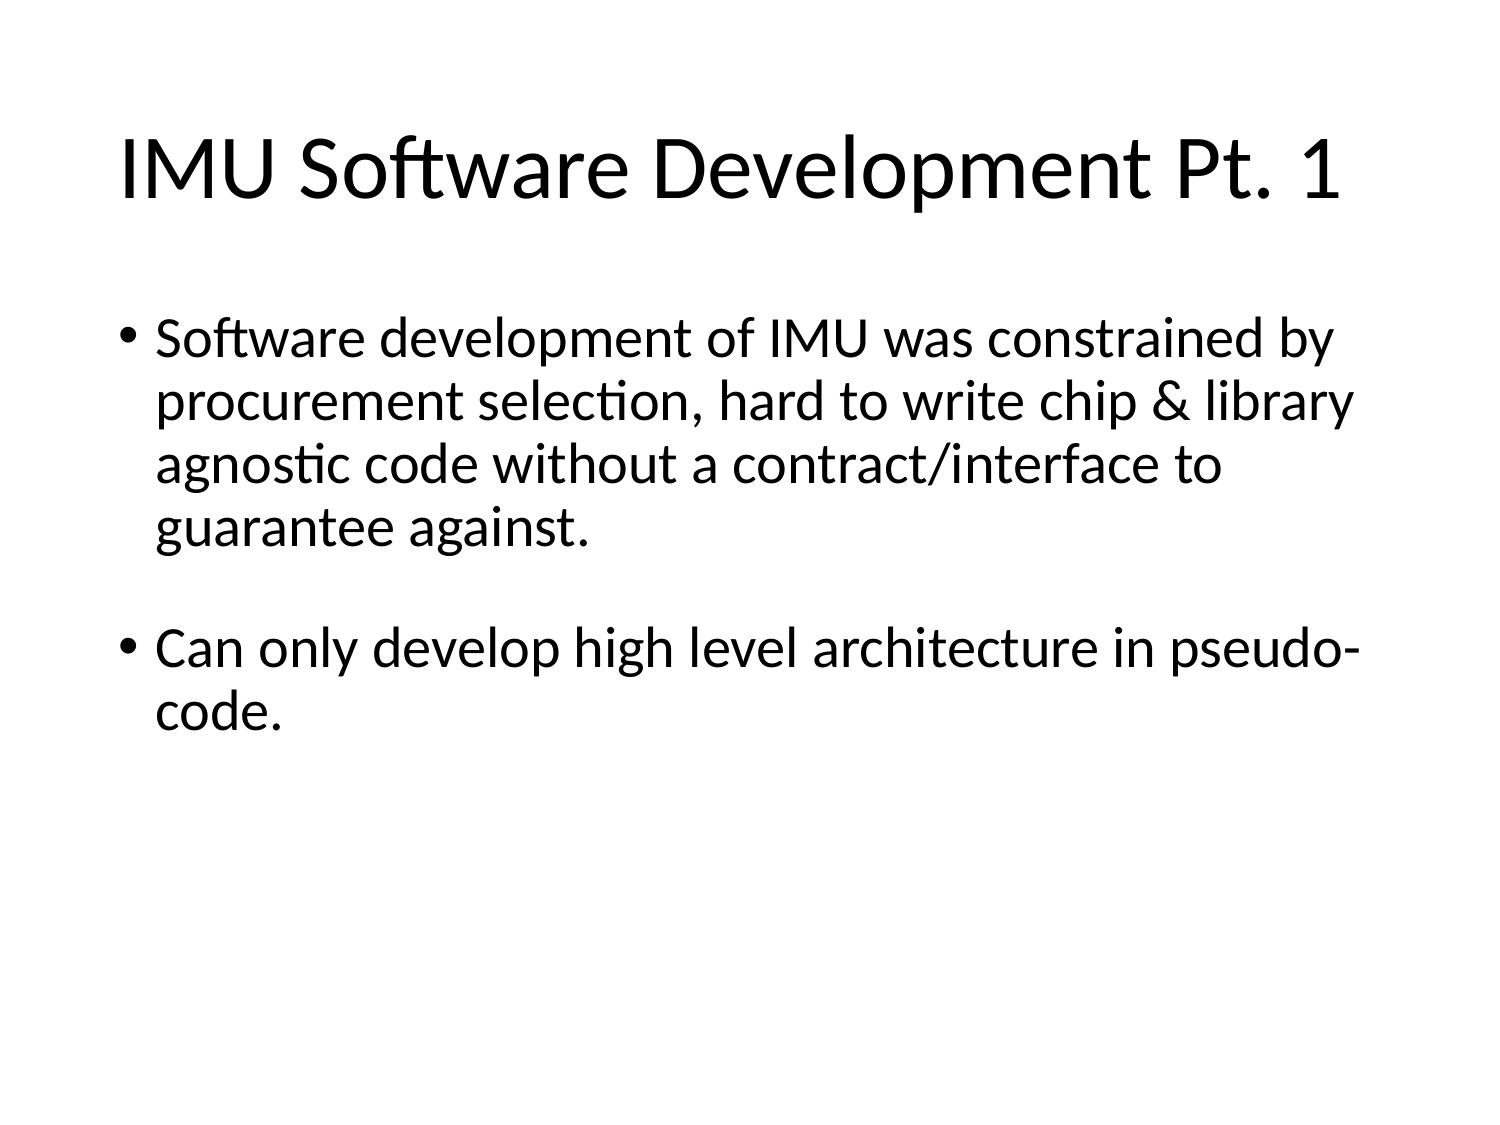

# IMU Software Development Pt. 1
Software development of IMU was constrained by procurement selection, hard to write chip & library agnostic code without a contract/interface to guarantee against.
Can only develop high level architecture in pseudo-code.